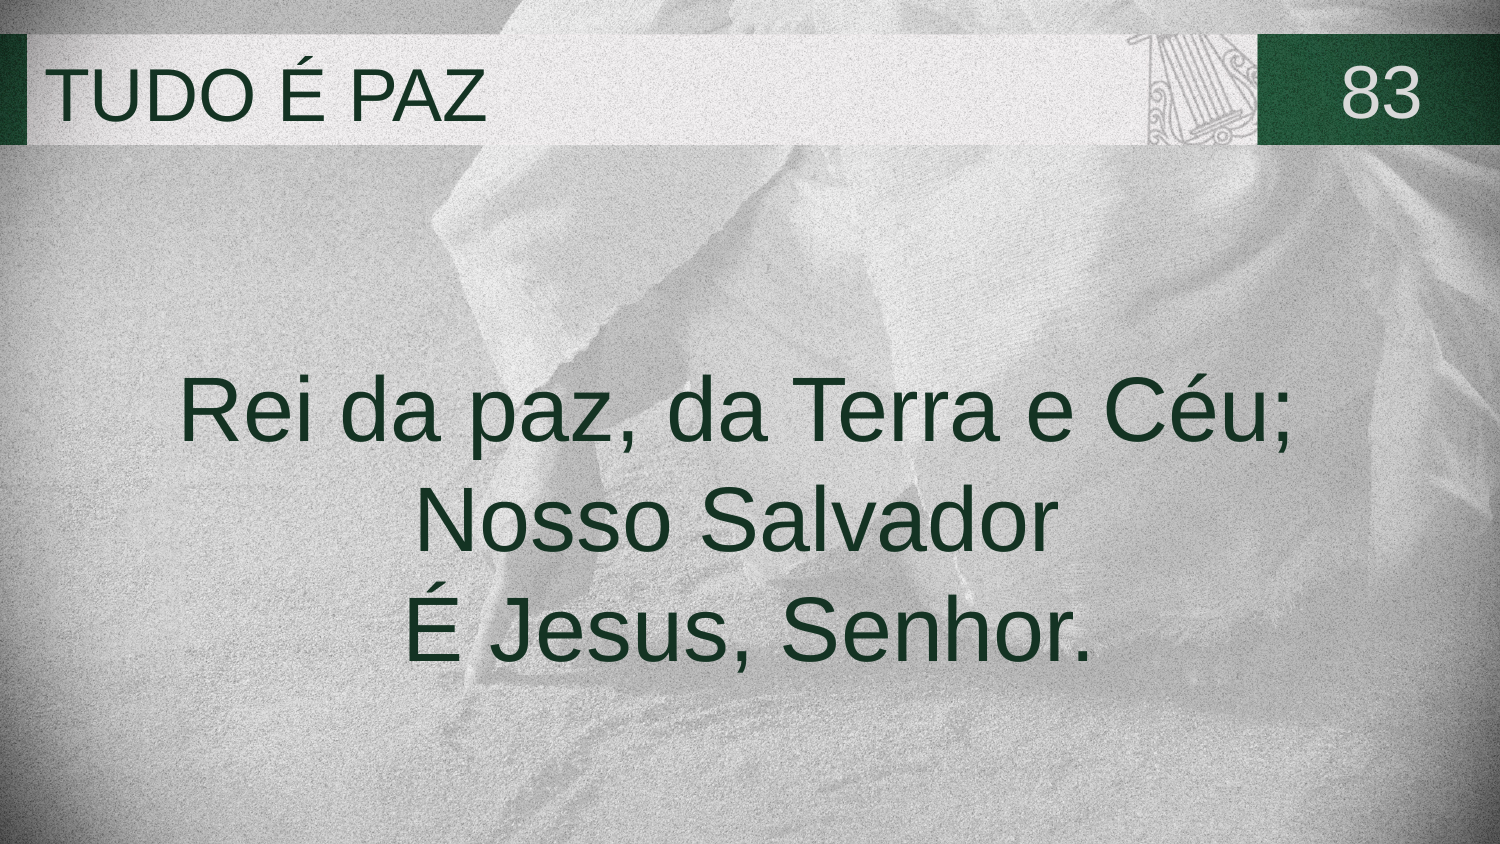

# TUDO É PAZ
83
Rei da paz, da Terra e Céu;
Nosso Salvador
É Jesus, Senhor.